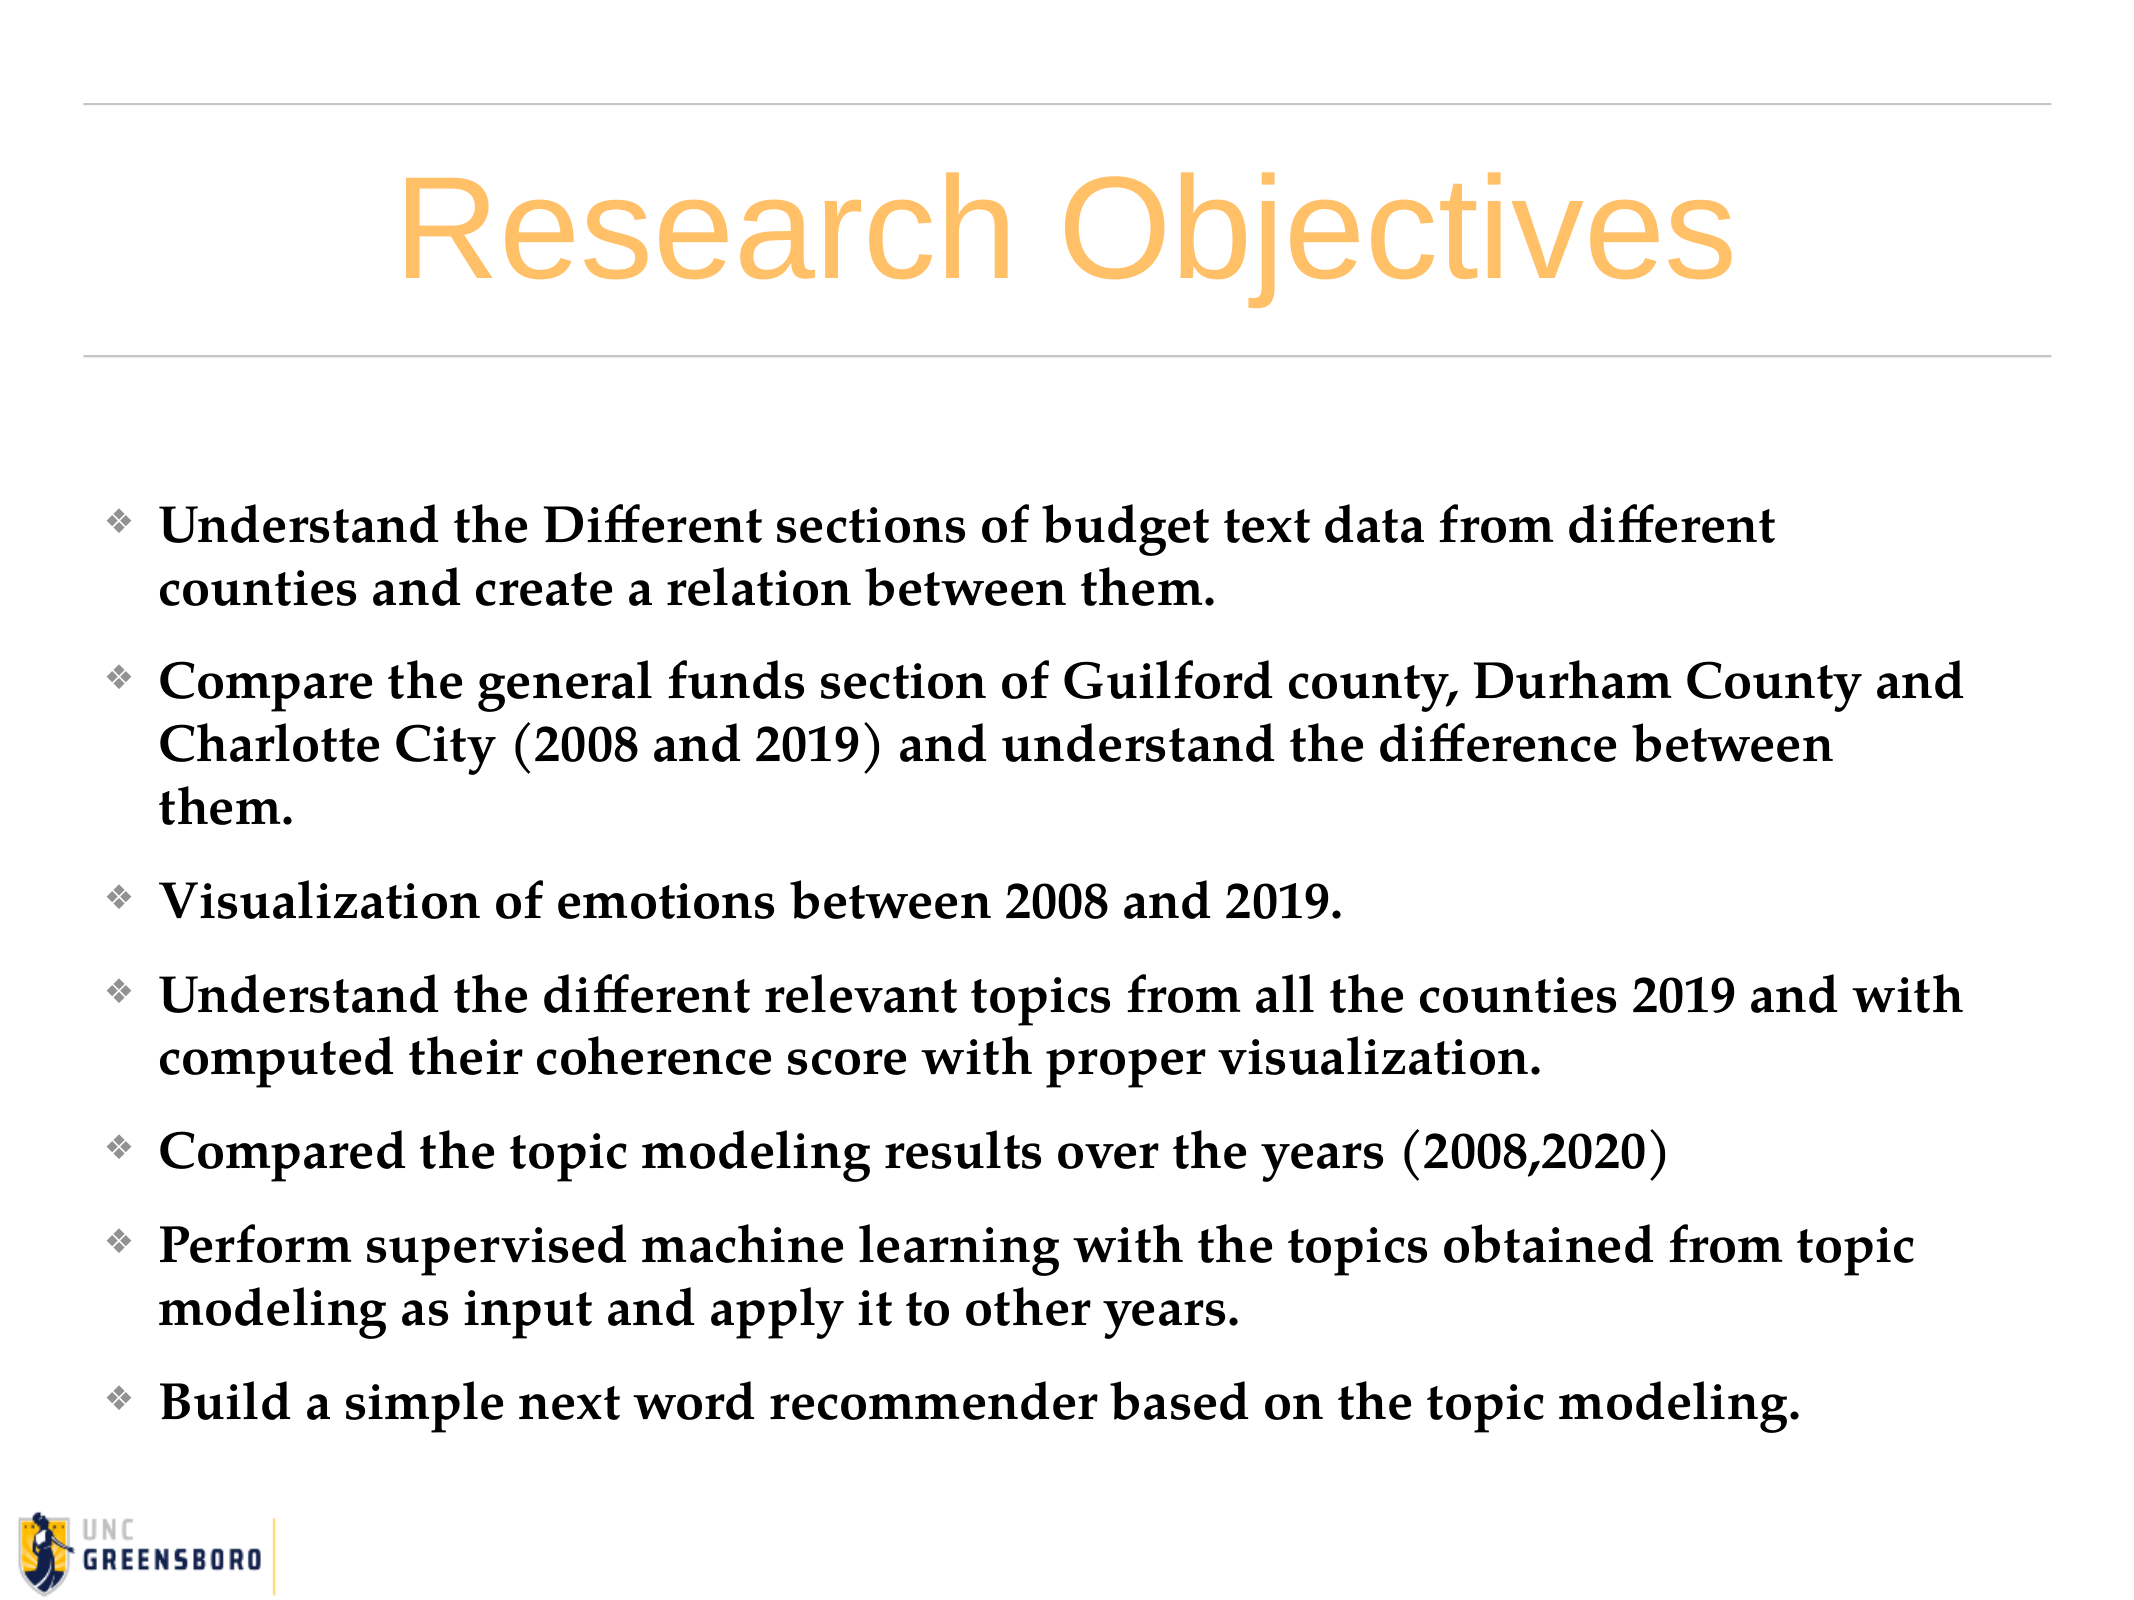

# Research Objectives

Understand the Different sections of budget text data from different counties and create a relation between them.
Compare the general funds section of Guilford county, Durham County and Charlotte City (2008 and 2019) and understand the difference between them.
Visualization of emotions between 2008 and 2019.
Understand the different relevant topics from all the counties 2019 and with computed their coherence score with proper visualization.
Compared the topic modeling results over the years (2008,2020)
Perform supervised machine learning with the topics obtained from topic modeling as input and apply it to other years.
Build a simple next word recommender based on the topic modeling.